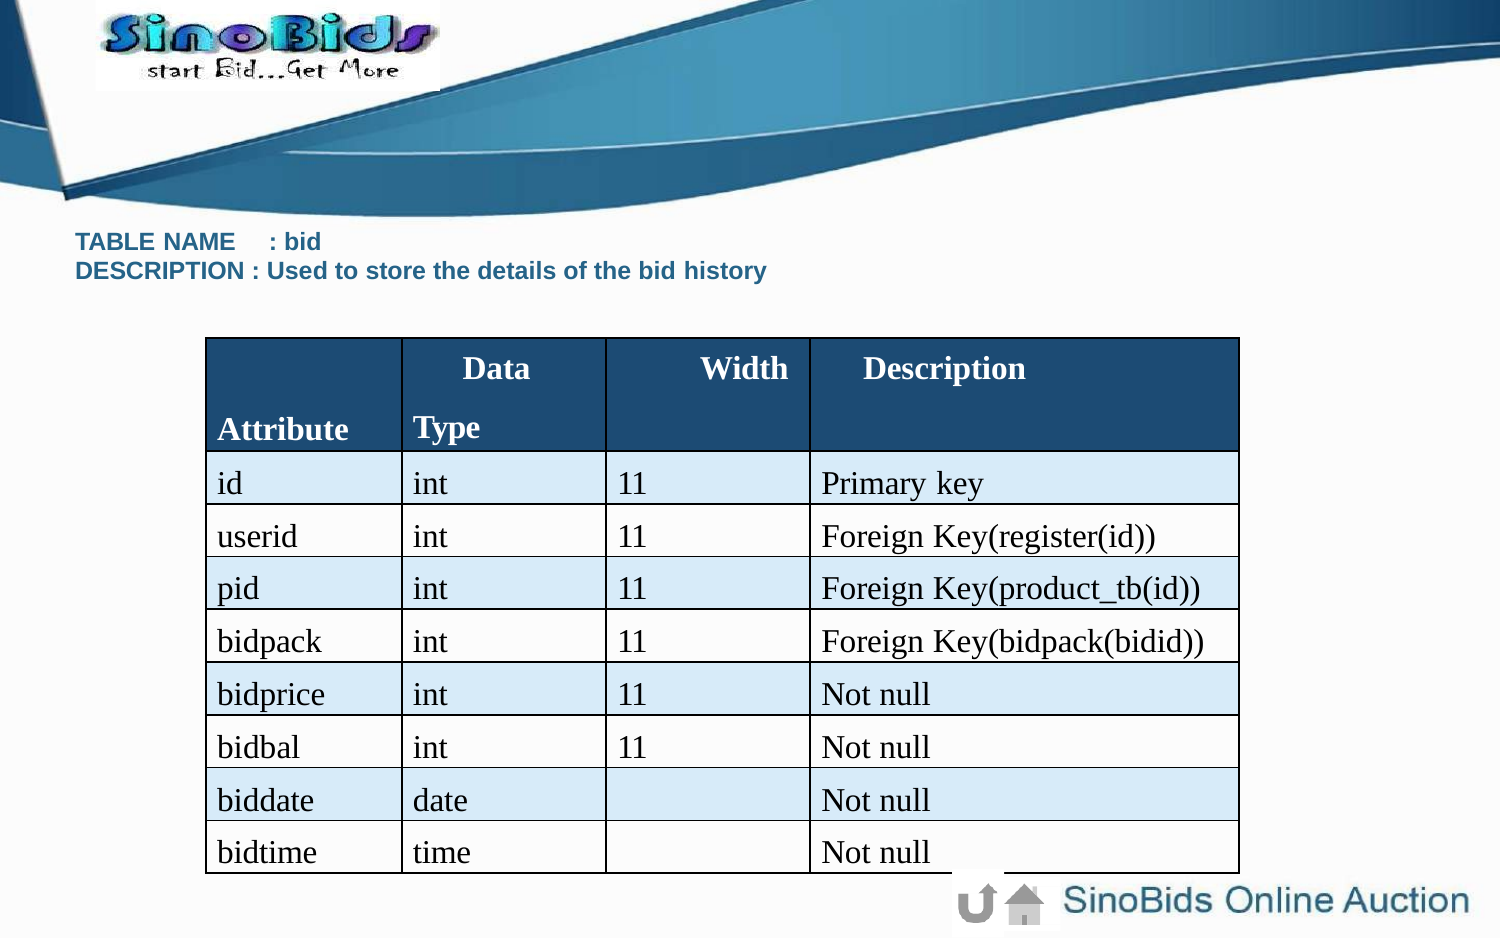

TABLE NAME	: bid
DESCRIPTION : Used to store the details of the bid history
| Attribute | Data Type | Width | Description |
| --- | --- | --- | --- |
| id | int | 11 | Primary key |
| userid | int | 11 | Foreign Key(register(id)) |
| pid | int | 11 | Foreign Key(product\_tb(id)) |
| bidpack | int | 11 | Foreign Key(bidpack(bidid)) |
| bidprice | int | 11 | Not null |
| bidbal | int | 11 | Not null |
| biddate | date |  | Not null |
| bidtime | time |  | Not null |